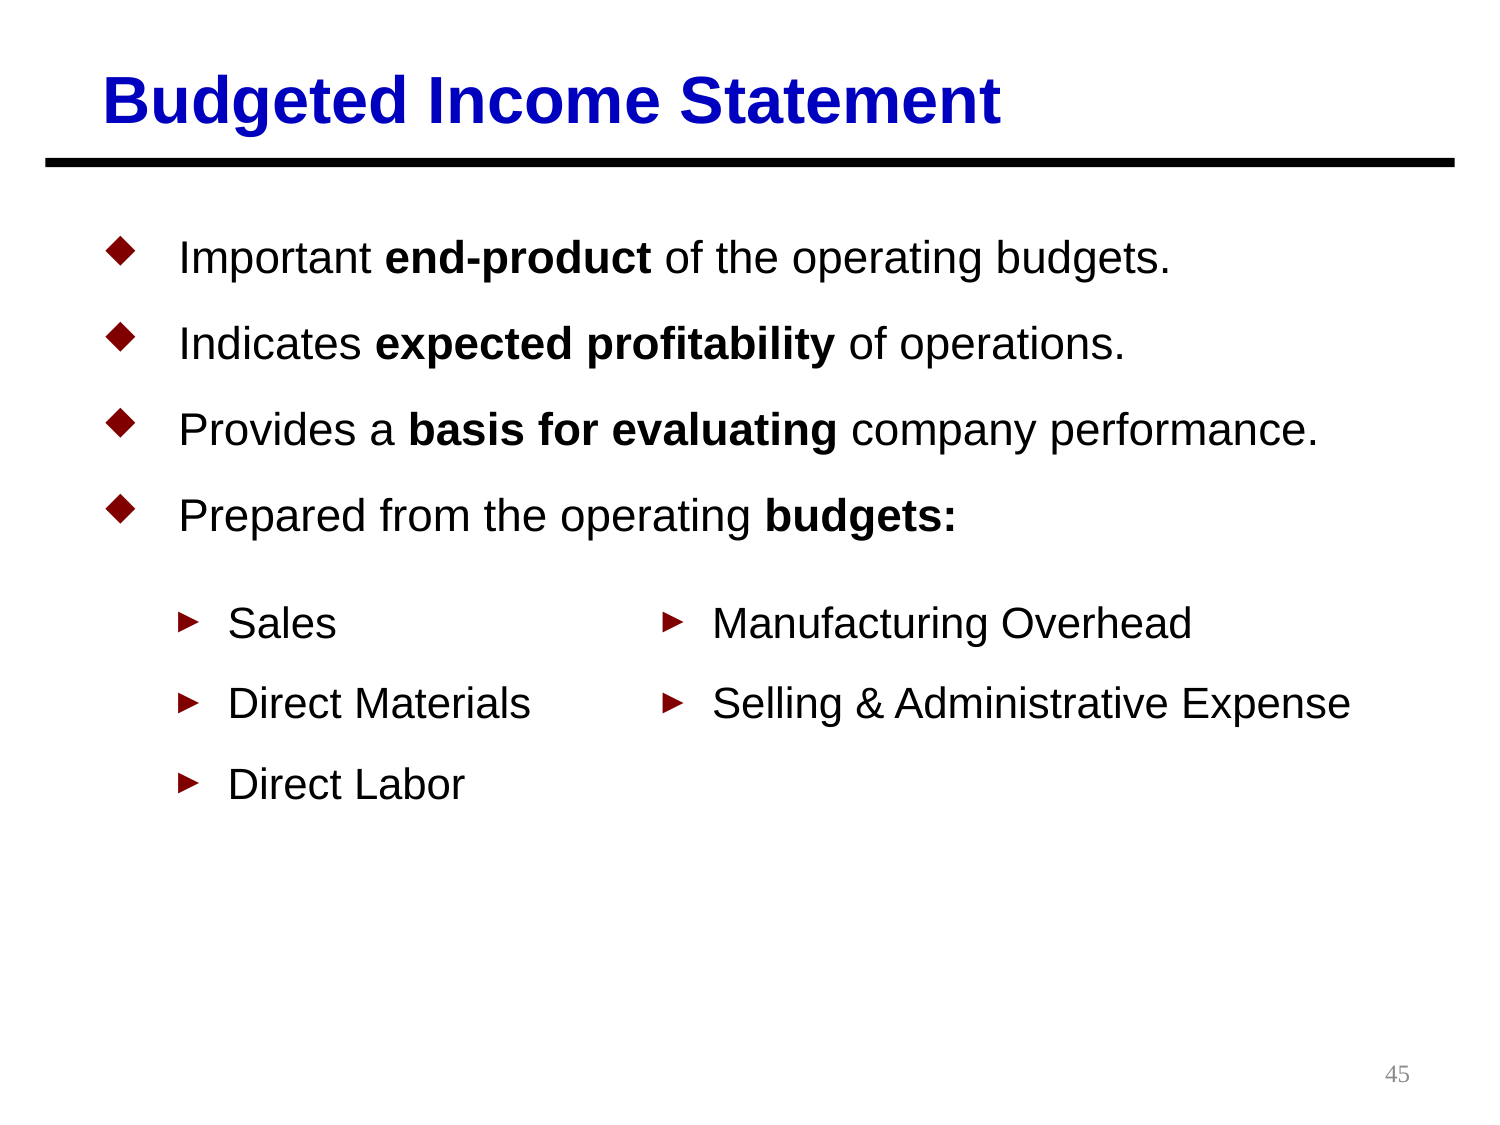

Budgeted Income Statement

Important end-product of the operating budgets.
Indicates expected profitability of operations.
Provides a basis for evaluating company performance.
Prepared from the operating budgets:
Sales
Direct Materials
Direct Labor
Manufacturing Overhead
Selling & Administrative Expense
45